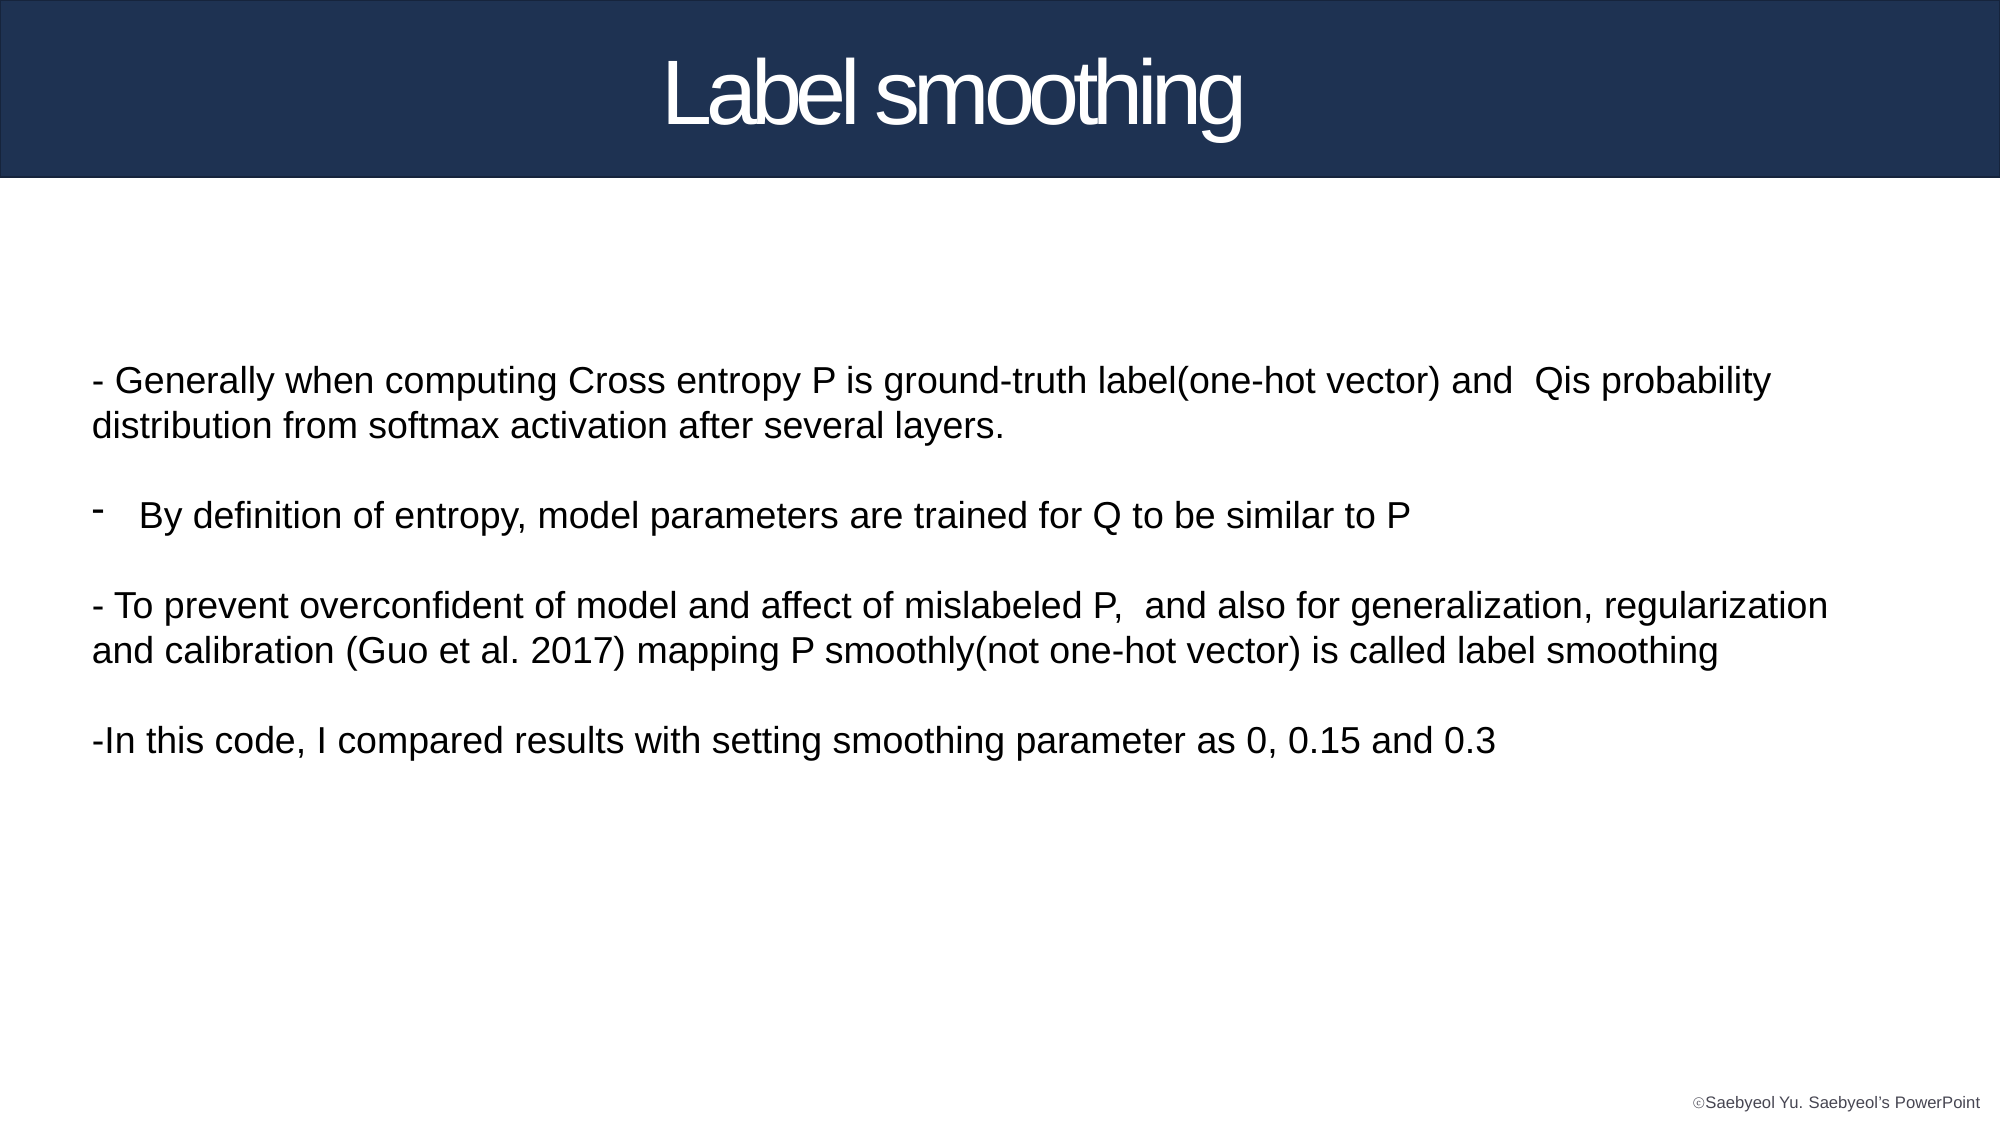

Label smoothing
- Generally when computing Cross entropy P is ground-truth label(one-hot vector) and  Qis probability distribution from softmax activation after several layers.

By definition of entropy, model parameters are trained for Q to be similar to P

- To prevent overconfident of model and affect of mislabeled P,  and also for generalization, regularization and calibration (Guo et al. 2017) mapping P smoothly(not one-hot vector) is called label smoothing

-In this code, I compared results with setting smoothing parameter as 0, 0.15 and 0.3